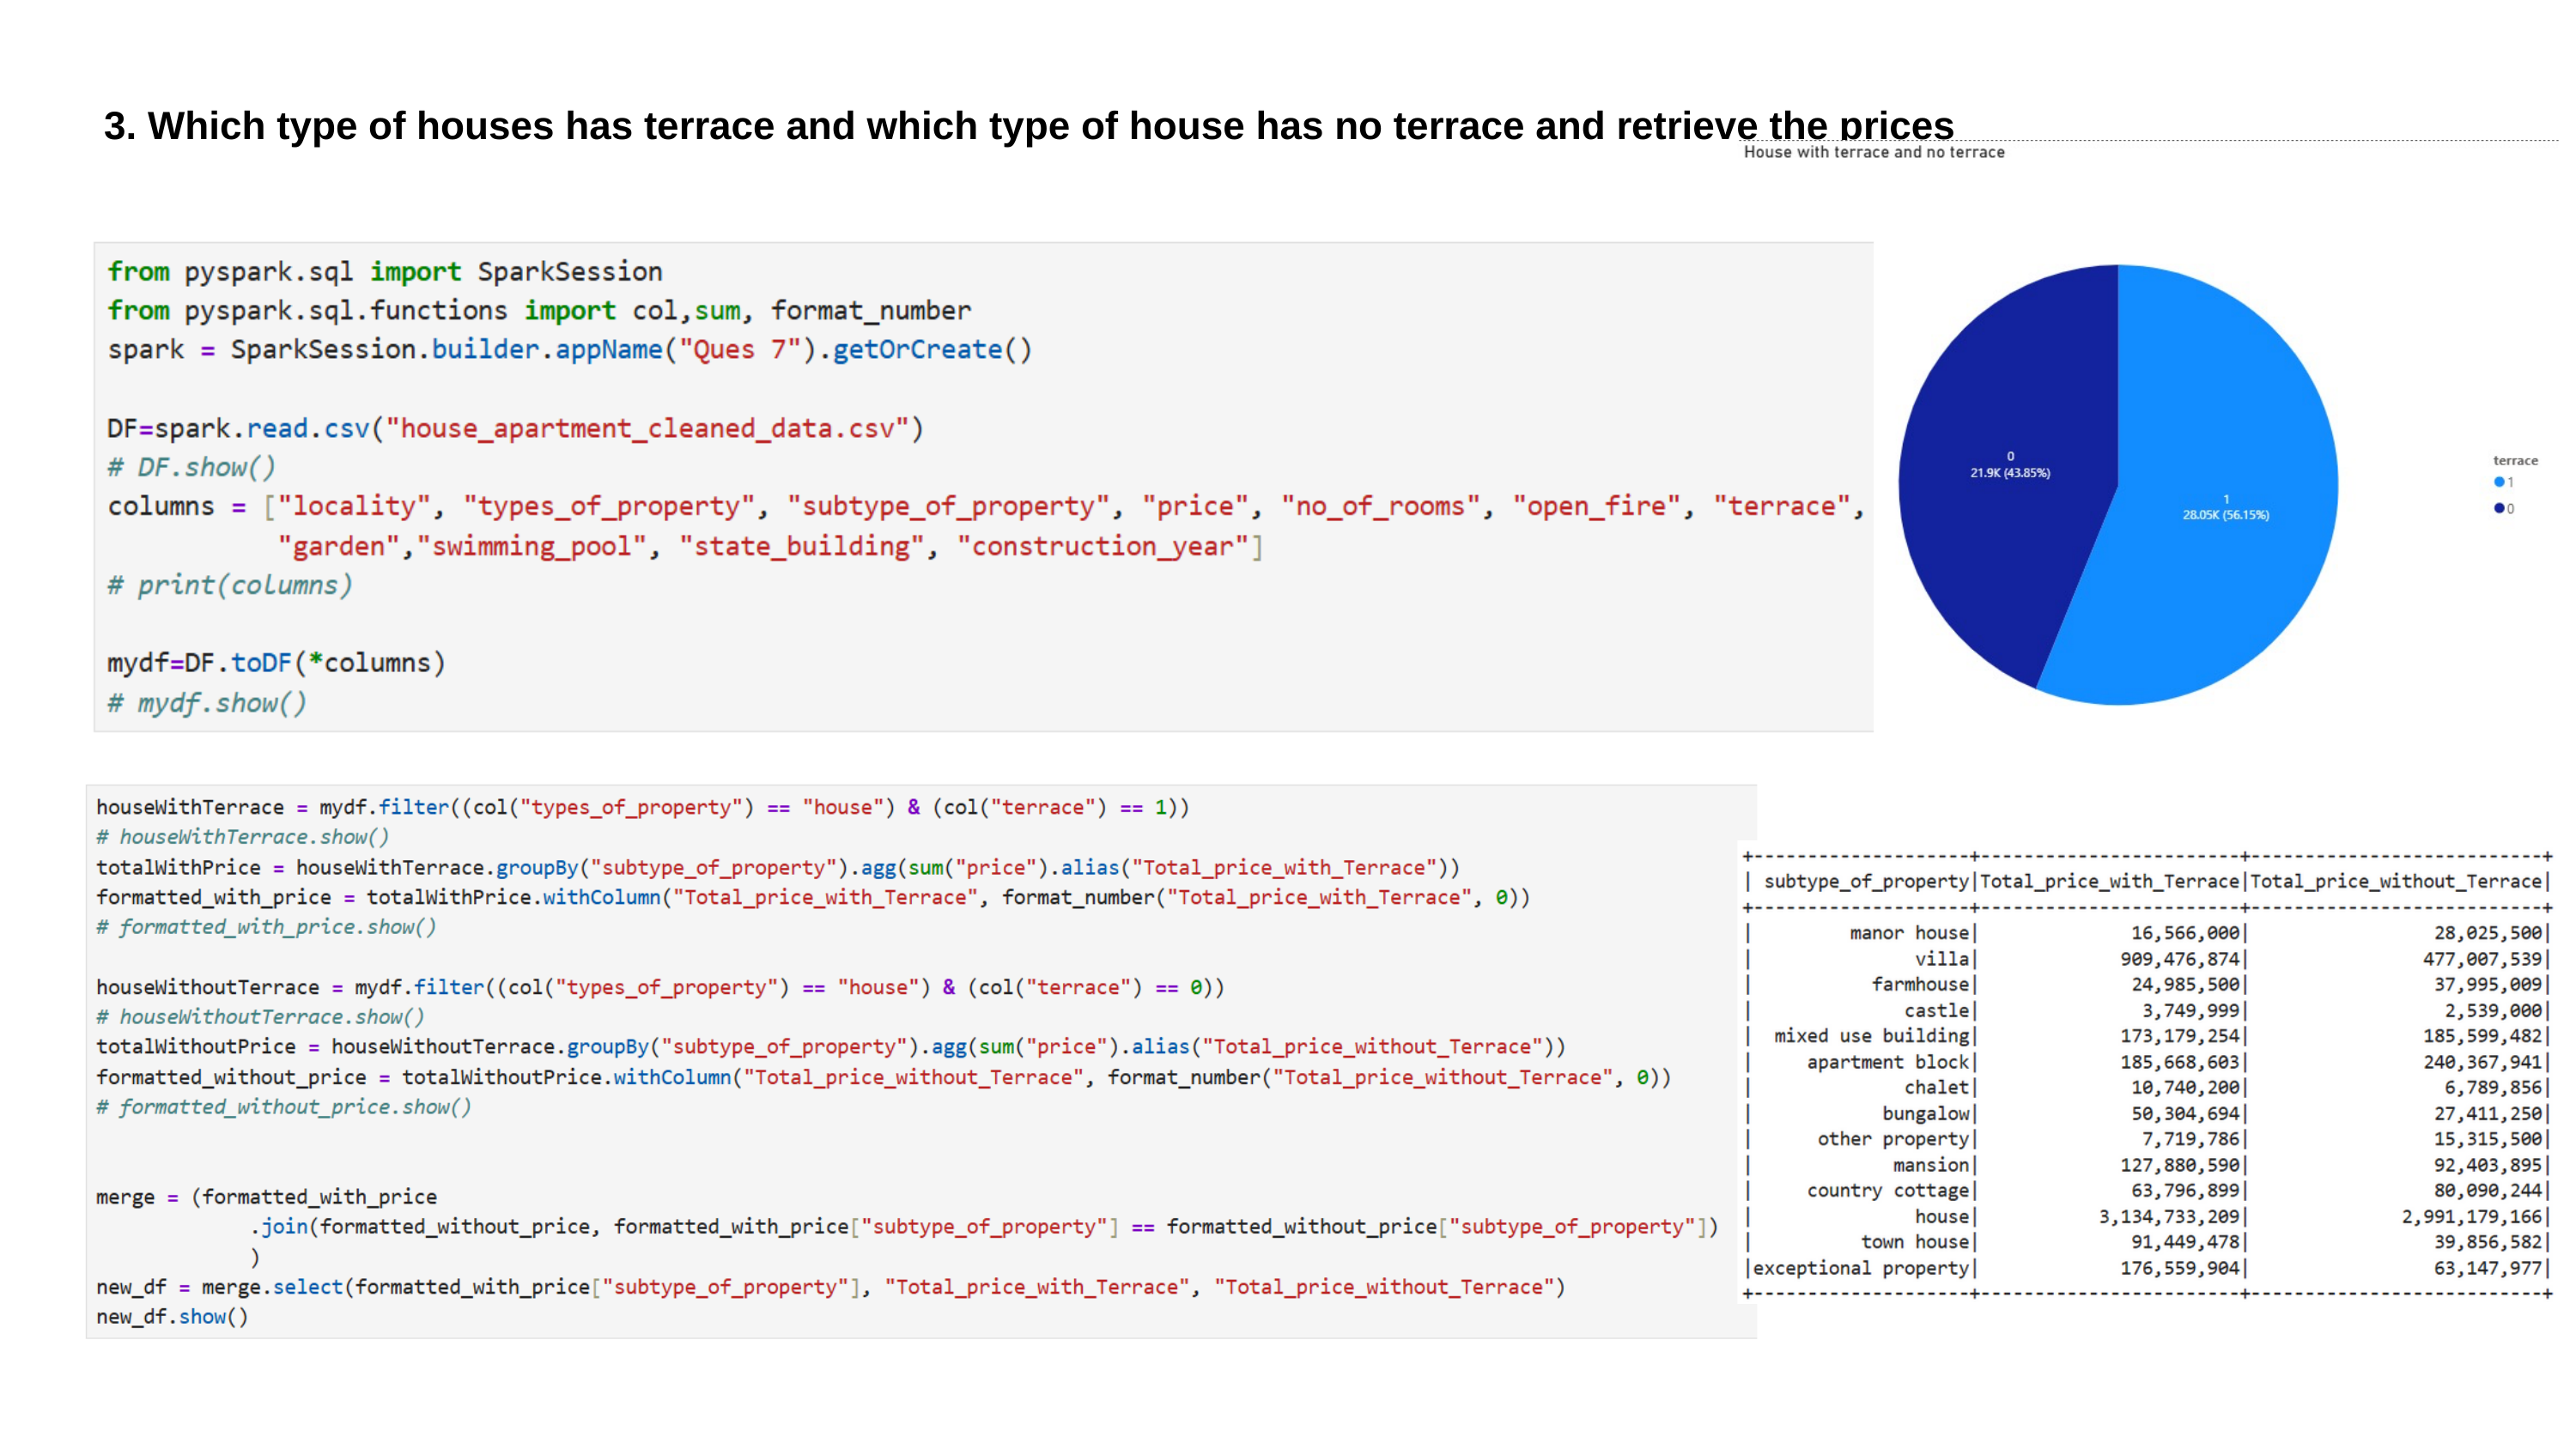

3. Which type of houses has terrace and which type of house has no terrace and retrieve the prices